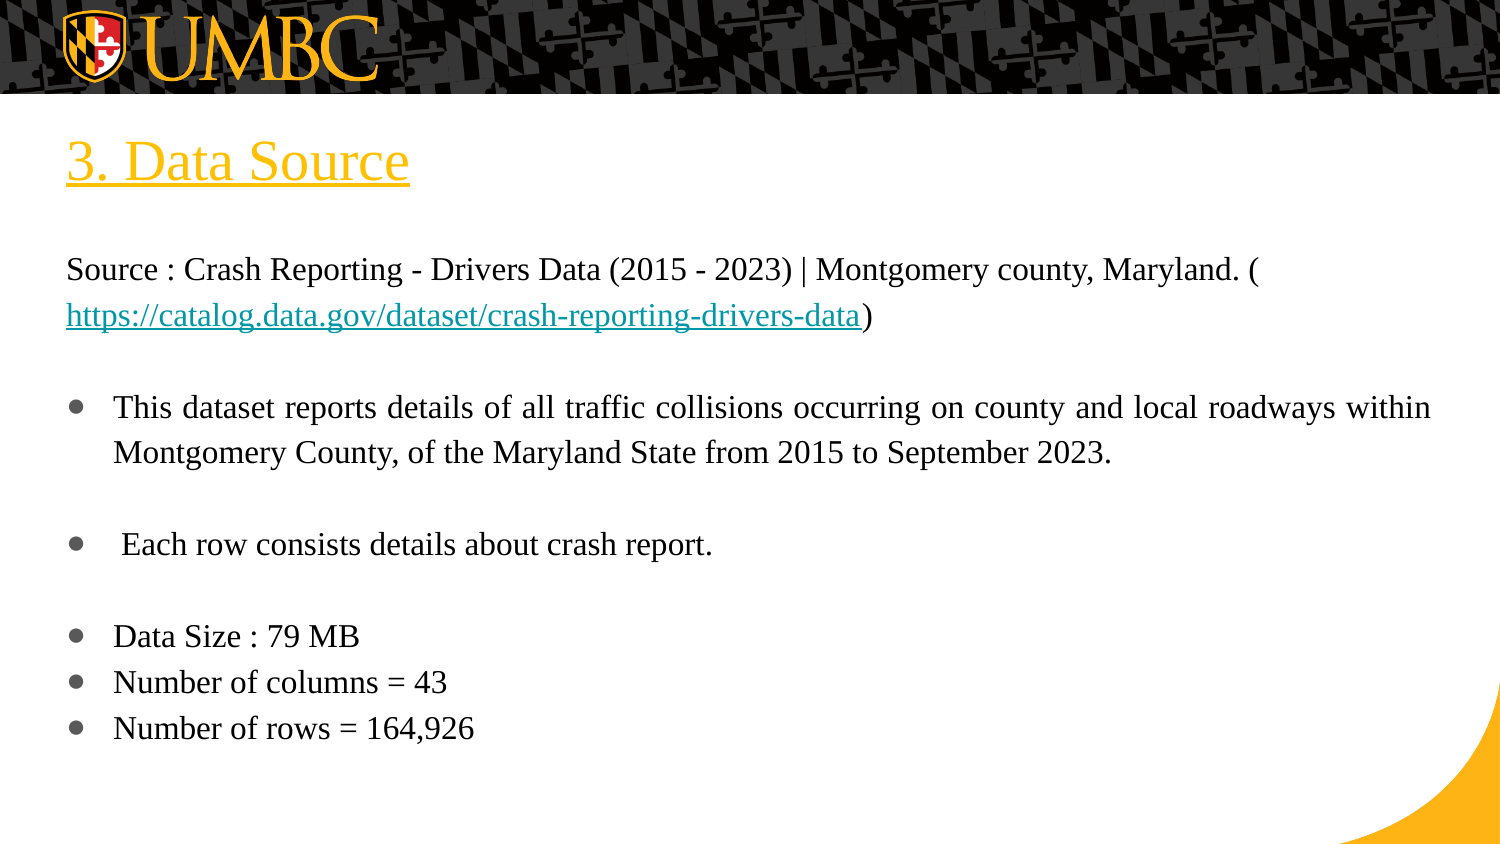

# 3. Data Source
Source : Crash Reporting - Drivers Data (2015 - 2023) | Montgomery county, Maryland. (https://catalog.data.gov/dataset/crash-reporting-drivers-data)

This dataset reports details of all traffic collisions occurring on county and local roadways within Montgomery County, of the Maryland State from 2015 to September 2023.

 Each row consists details about crash report.

Data Size : 79 MB
Number of columns = 43
Number of rows = 164,926